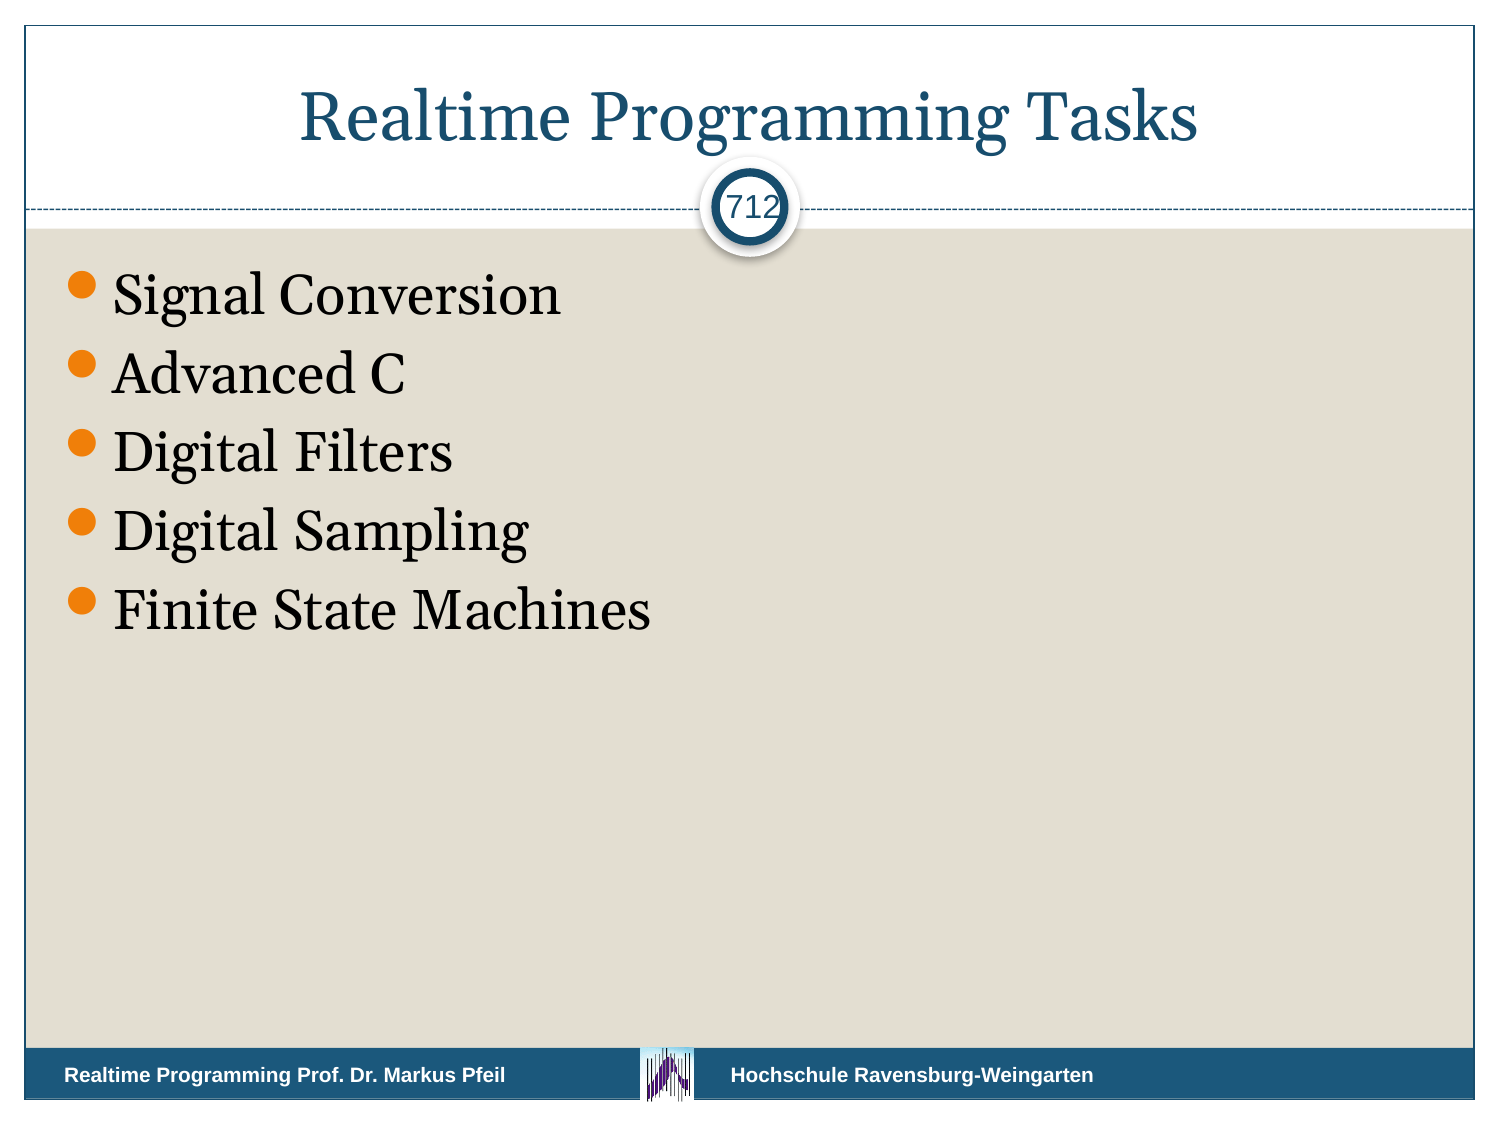

# Realtime Programming Tasks
712
Signal Conversion
Advanced C
Digital Filters
Digital Sampling
Finite State Machines
Realtime Programming Prof. Dr. Markus Pfeil